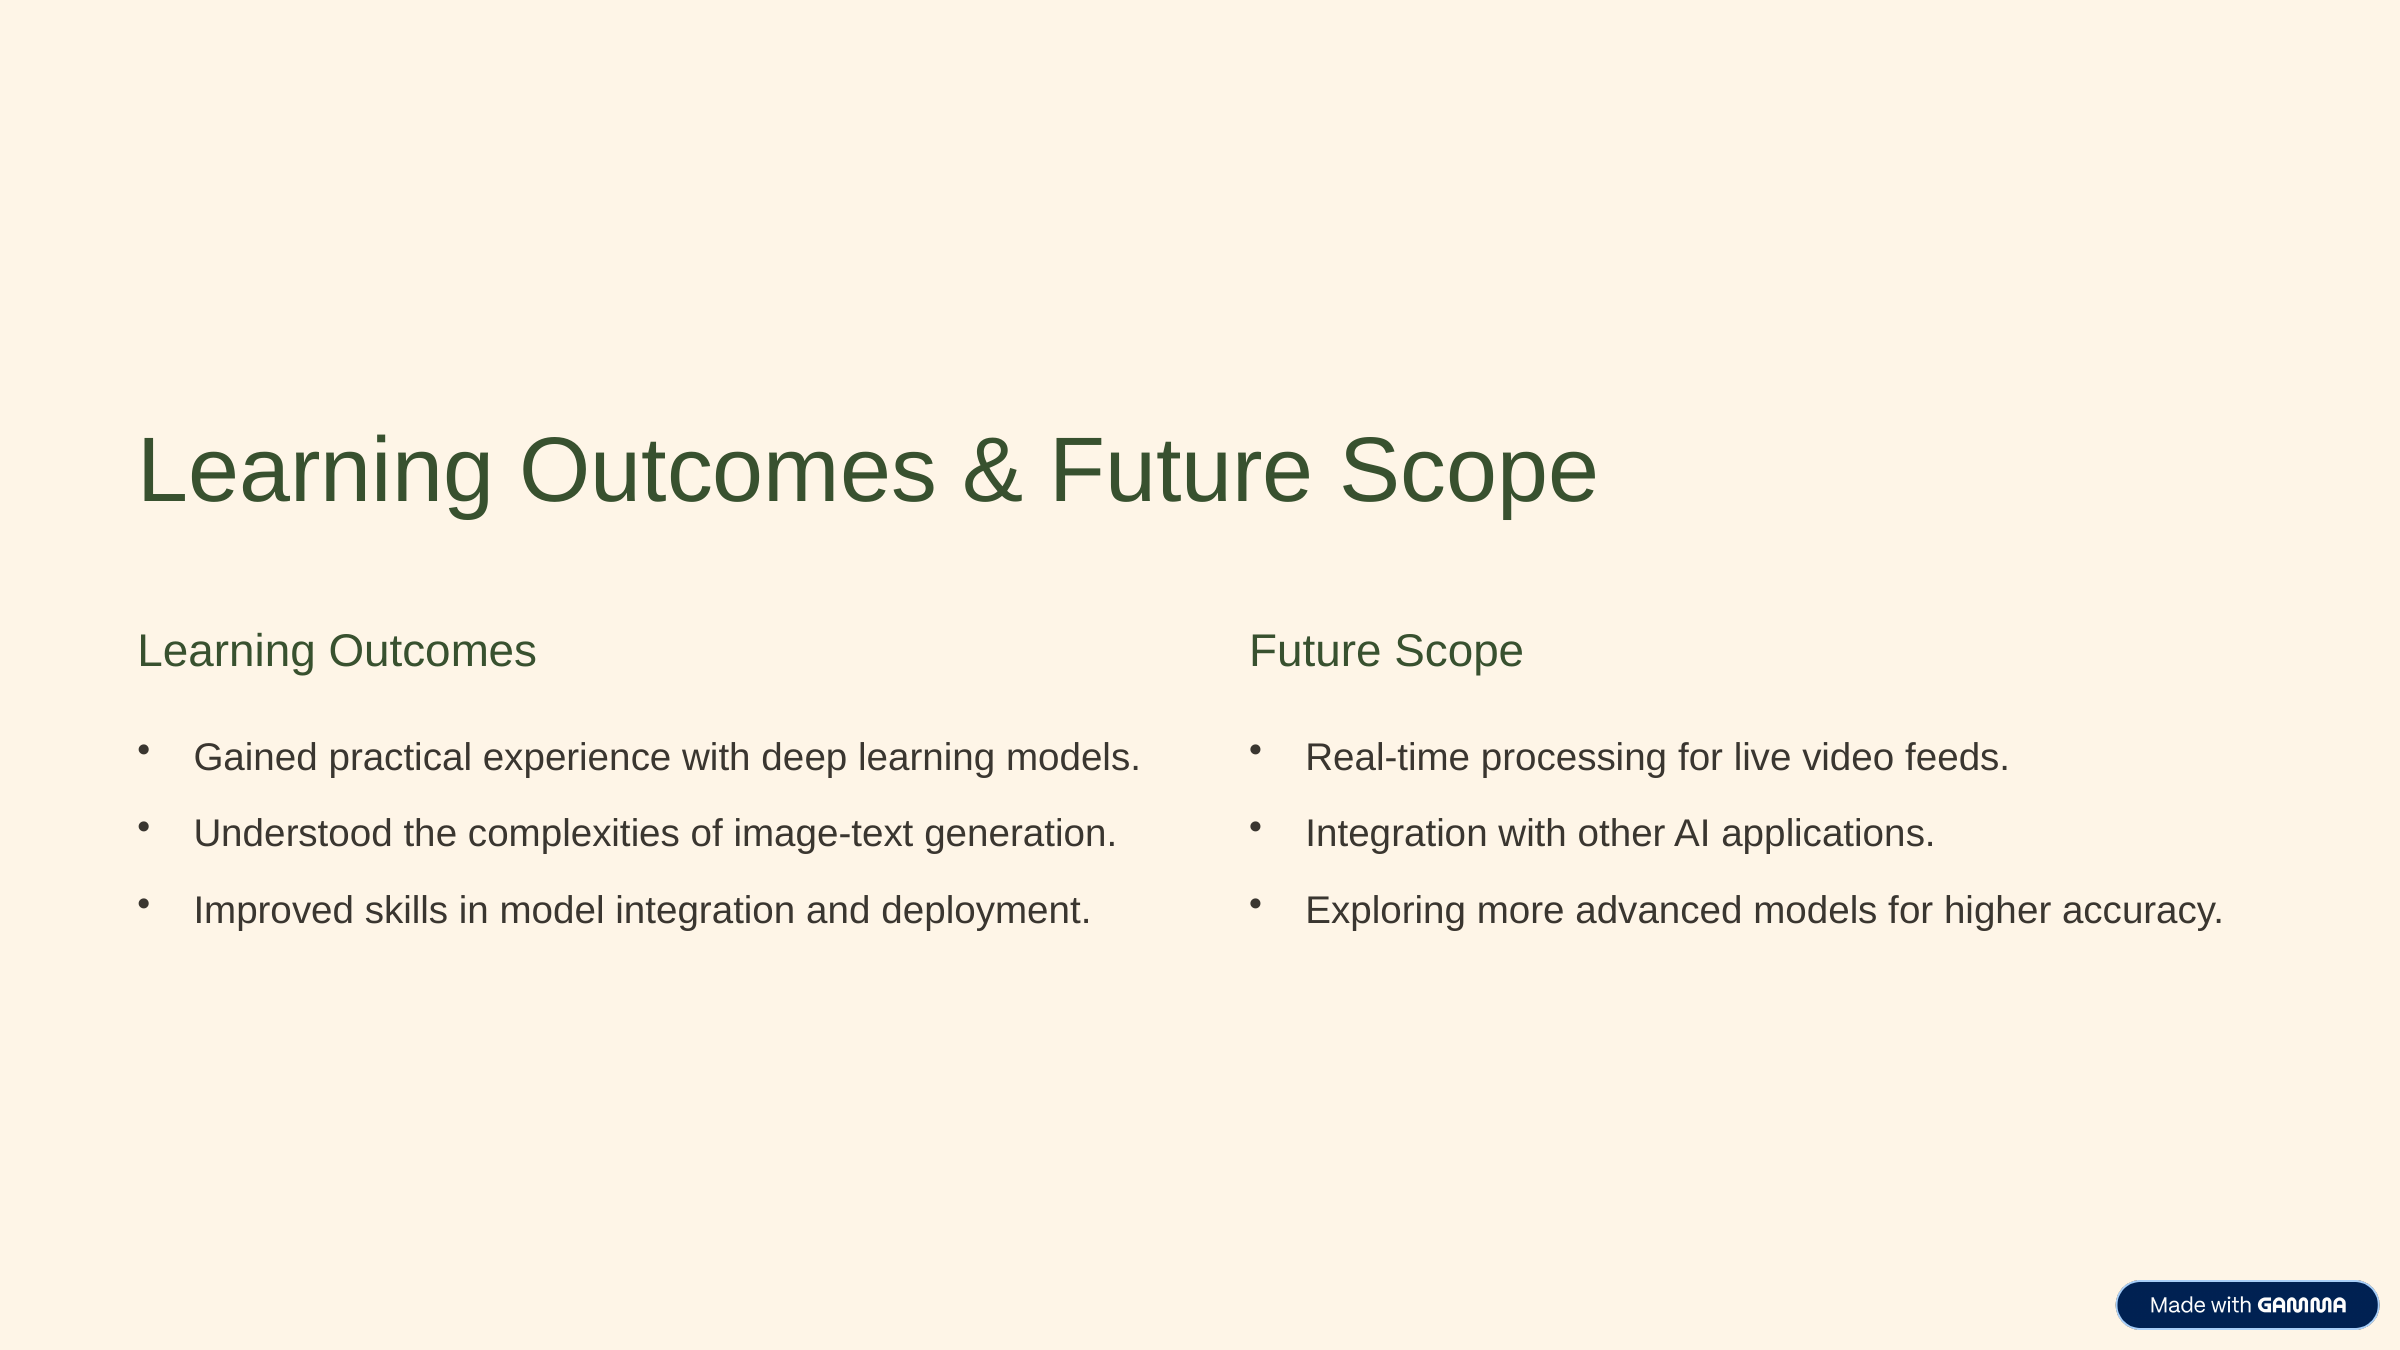

Learning Outcomes & Future Scope
Learning Outcomes
Future Scope
Gained practical experience with deep learning models.
Real-time processing for live video feeds.
Understood the complexities of image-text generation.
Integration with other AI applications.
Improved skills in model integration and deployment.
Exploring more advanced models for higher accuracy.